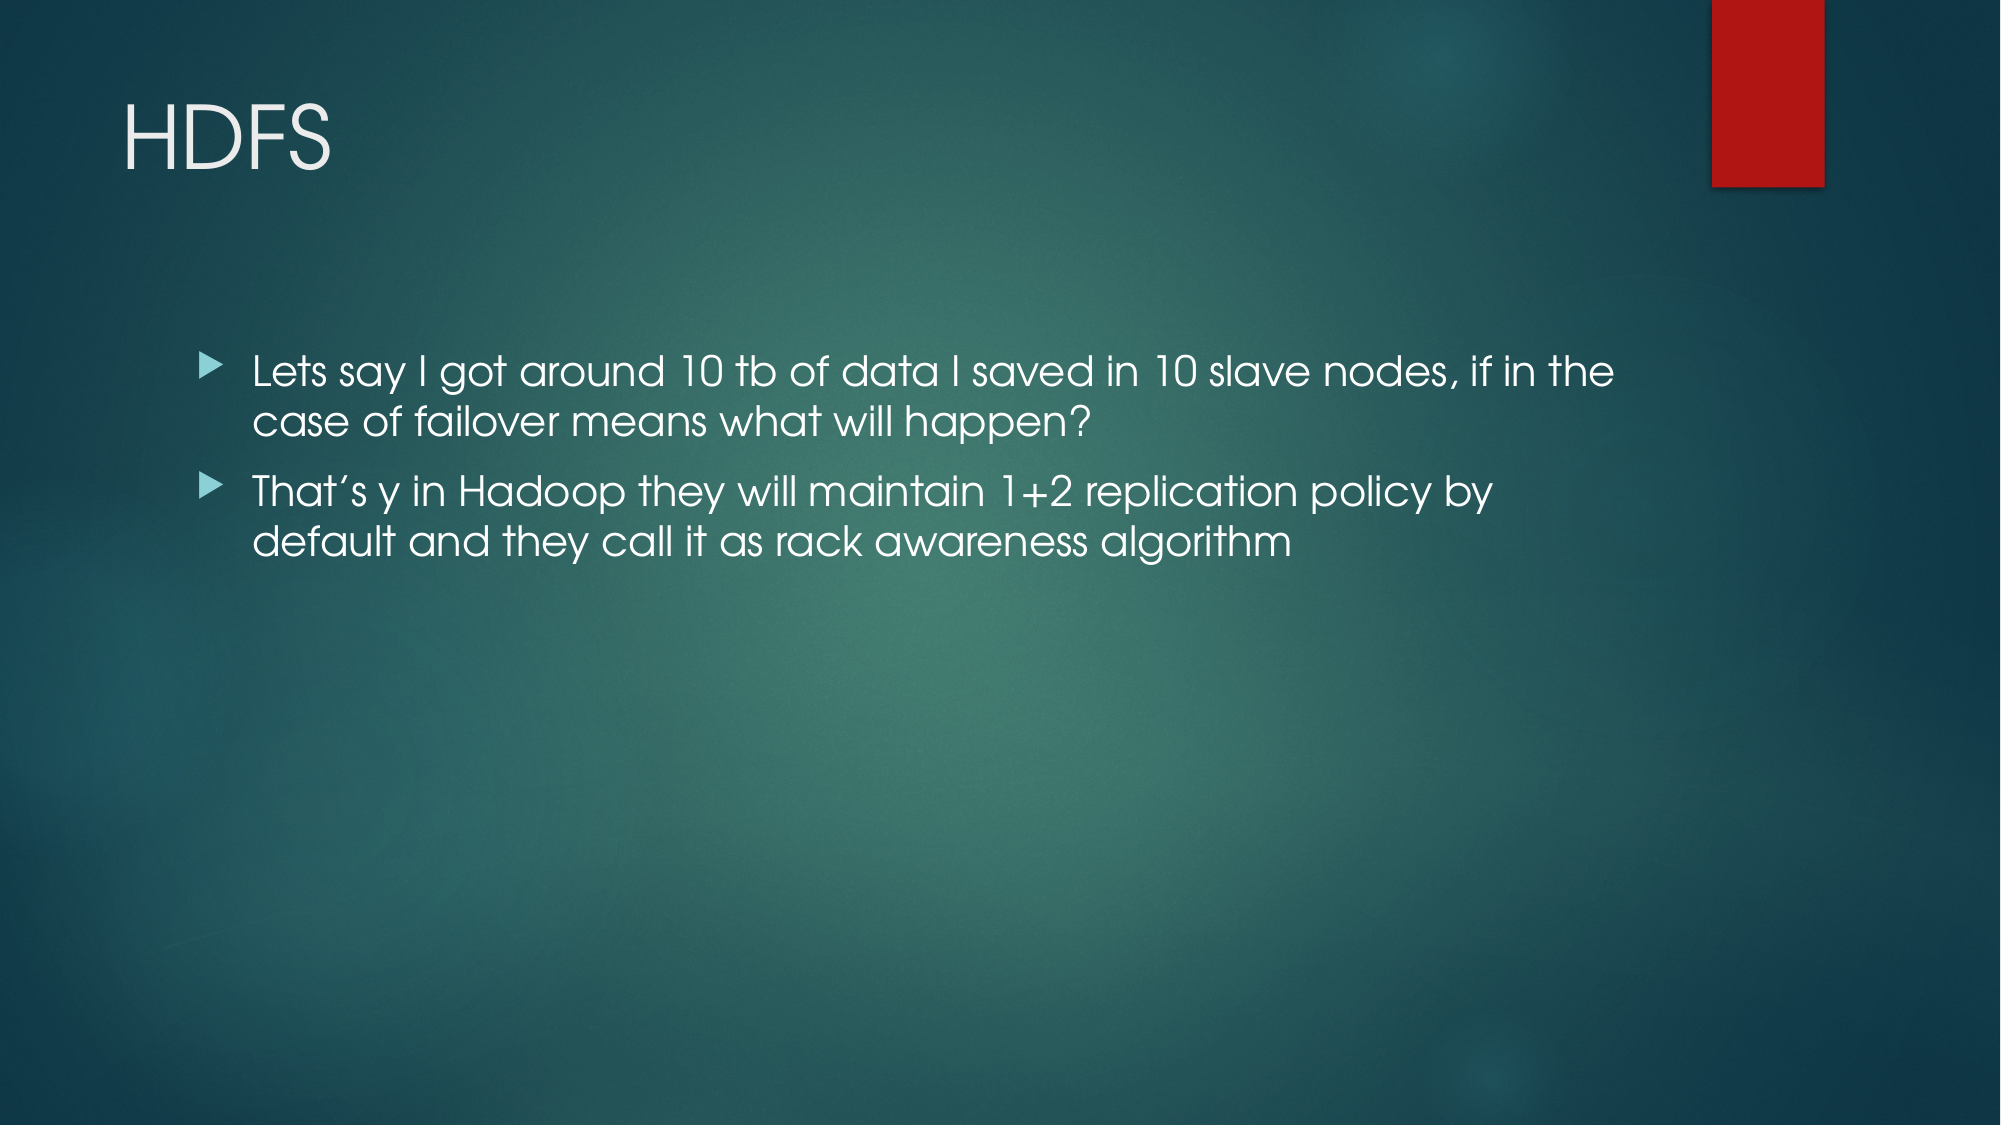

# HDFS
Lets say I got around 10 tb of data I saved in 10 slave nodes, if in the case of failover means what will happen?
That’s y in Hadoop they will maintain 1+2 replication policy by default and they call it as rack awareness algorithm